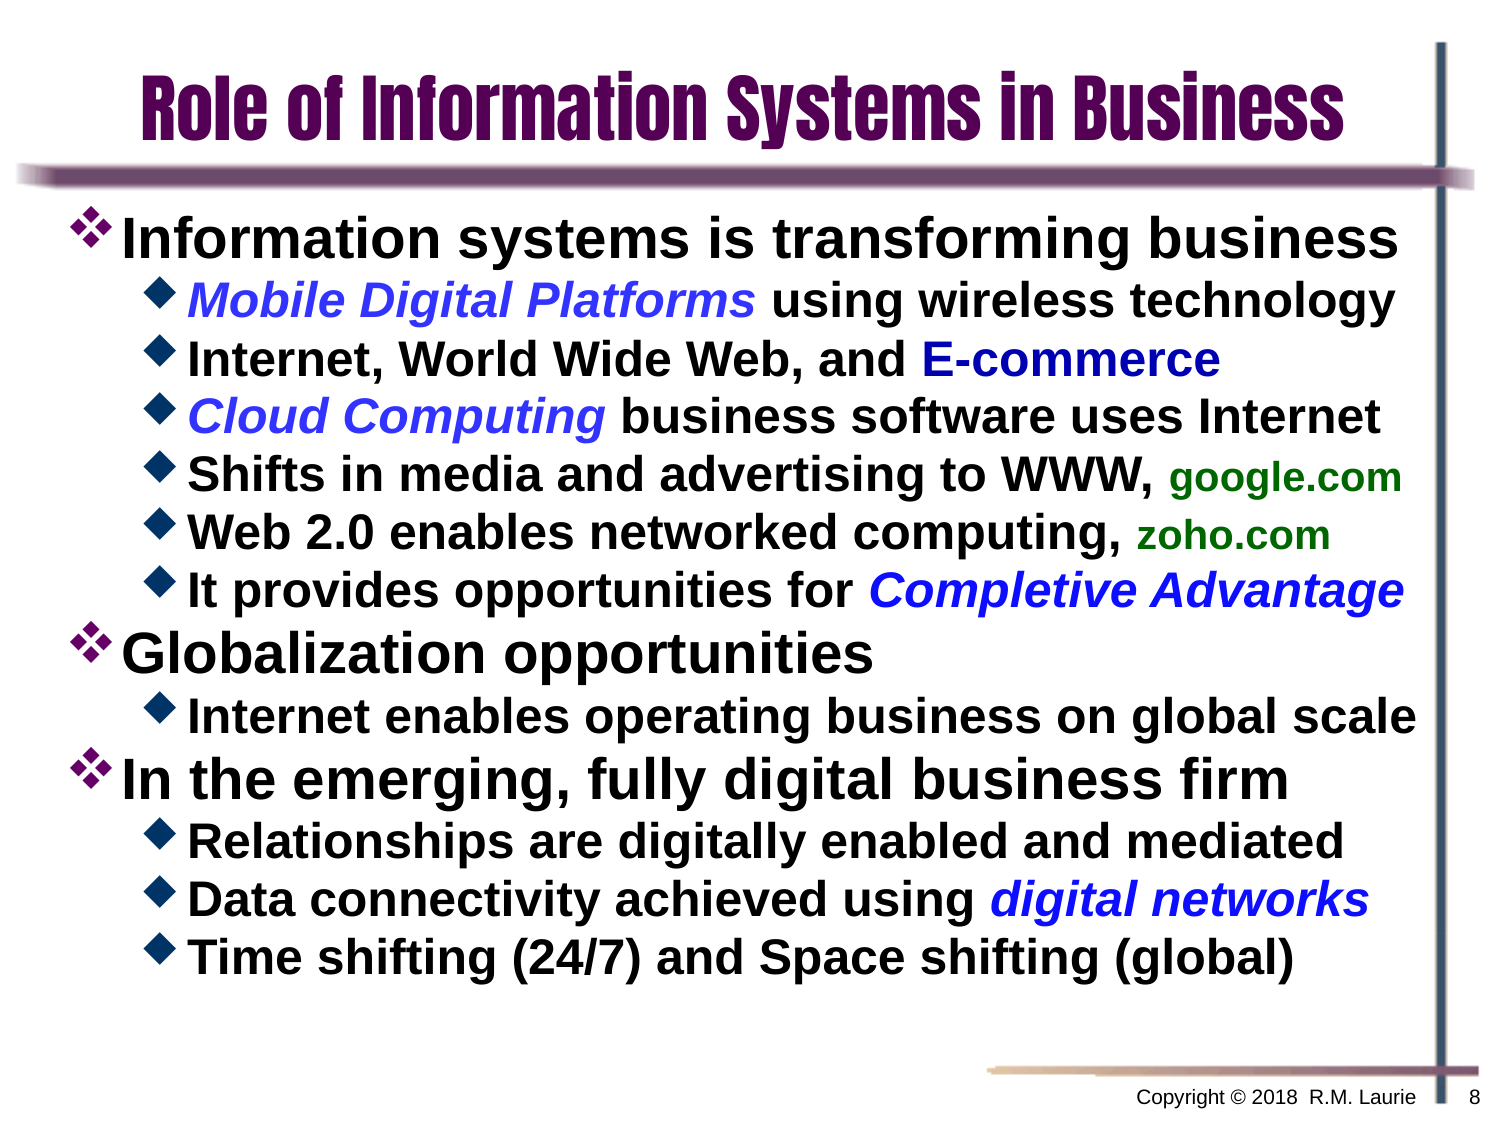

# Role of Information Systems in Business
Information systems is transforming business
Mobile Digital Platforms using wireless technology
Internet, World Wide Web, and E-commerce
Cloud Computing business software uses Internet
Shifts in media and advertising to WWW, google.com
Web 2.0 enables networked computing, zoho.com
It provides opportunities for Completive Advantage
Globalization opportunities
Internet enables operating business on global scale
In the emerging, fully digital business firm
Relationships are digitally enabled and mediated
Data connectivity achieved using digital networks
Time shifting (24/7) and Space shifting (global)
Copyright © 2018  R.M. Laurie
8